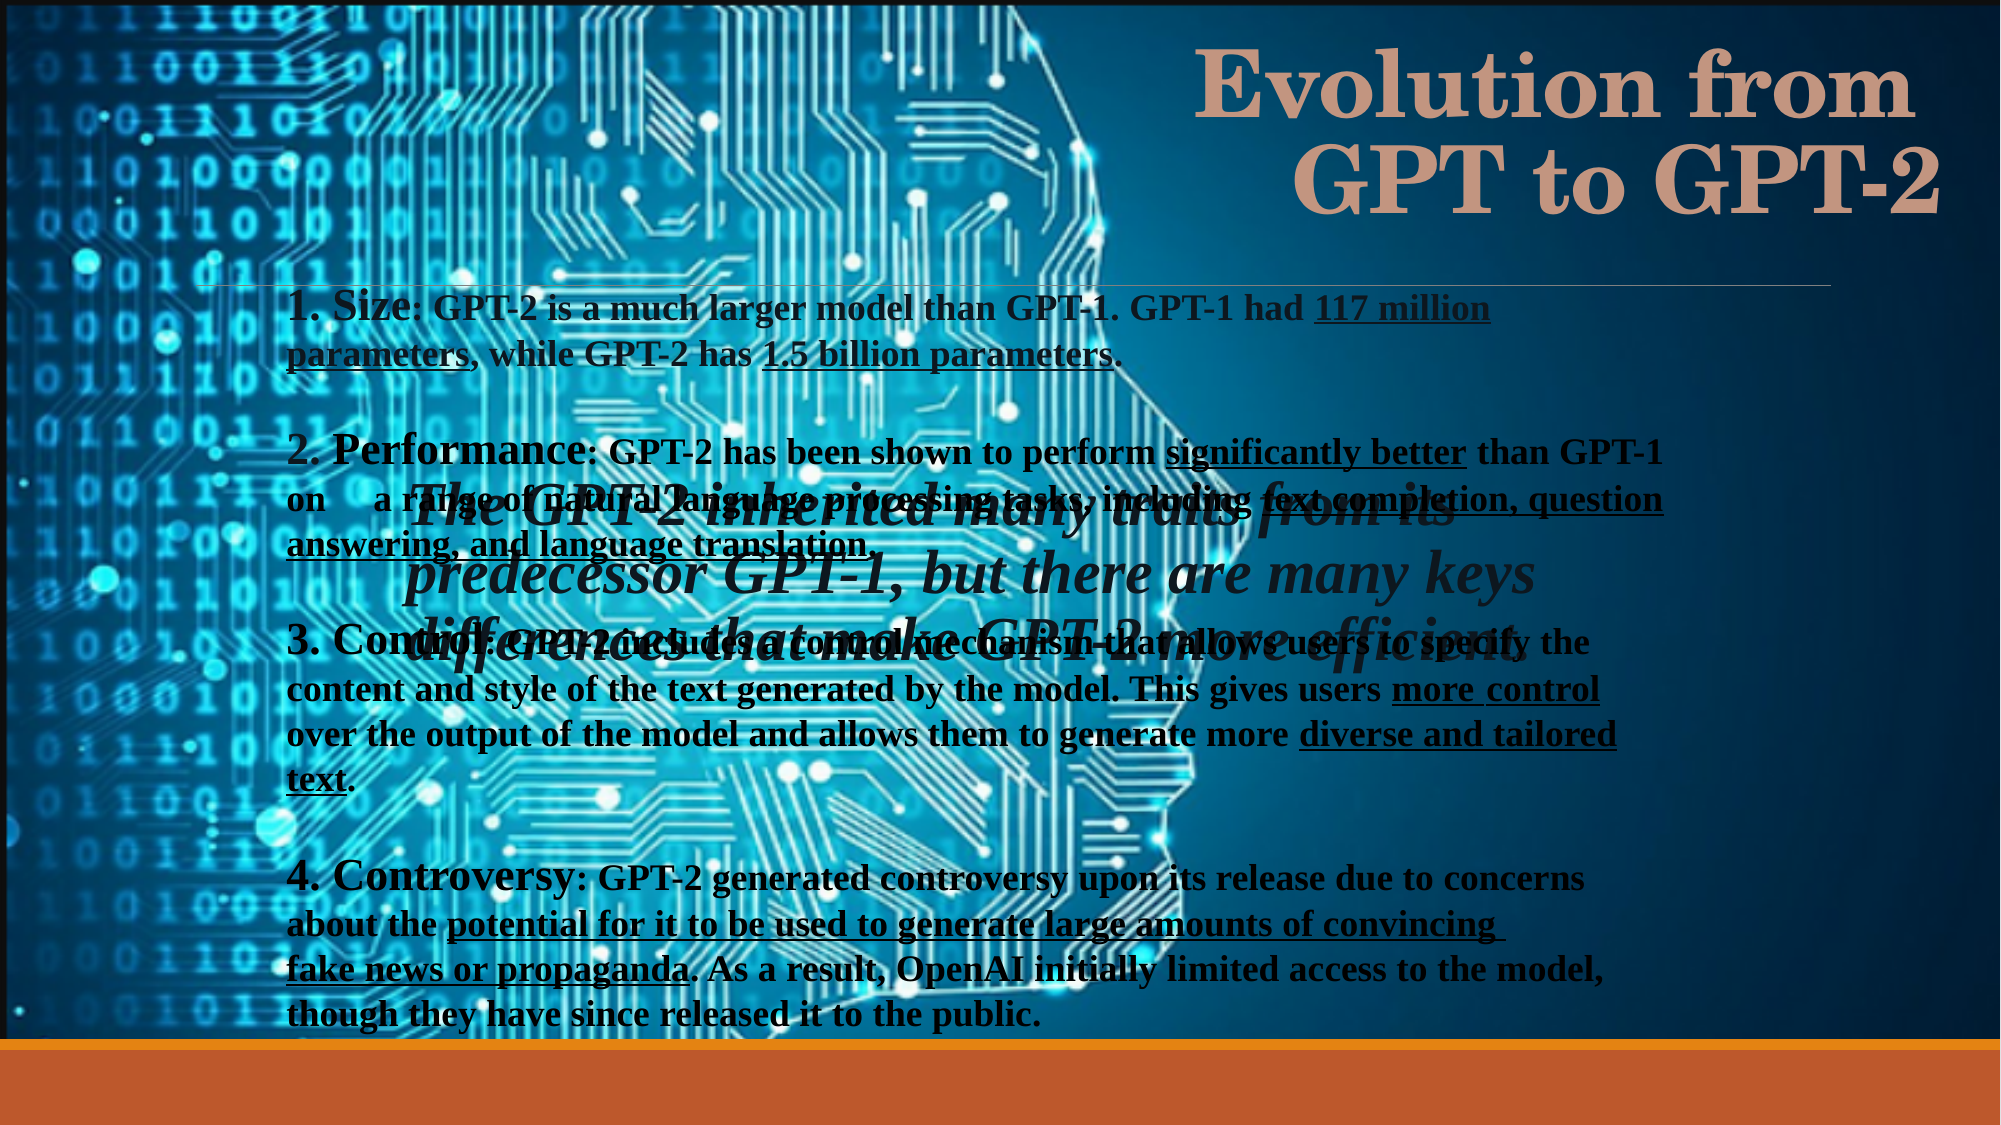

# Evolution from GPT to GPT-2
1. Size: GPT-2 is a much larger model than GPT-1. GPT-1 had 117 million parameters, while GPT-2 has 1.5 billion parameters.

2. Performance: GPT-2 has been shown to perform significantly better than GPT-1 on     a range of natural language processing tasks, including text completion, question answering, and language translation.

3. Control: GPT-2 includes a control mechanism that allows users to specify the content and style of the text generated by the model. This gives users more 	control over the output of the model and allows them to generate more diverse and tailored text.

4. Controversy: GPT-2 generated controversy upon its release due to concerns about the potential for it to be used to generate large amounts of convincing 	fake news or propaganda. As a result, OpenAI initially limited access to the model, though they have since released it to the public.

The GPT-2 inherited many traits from its predecessor GPT-1, but there are many keys differences that make GPT-2 more efficient.